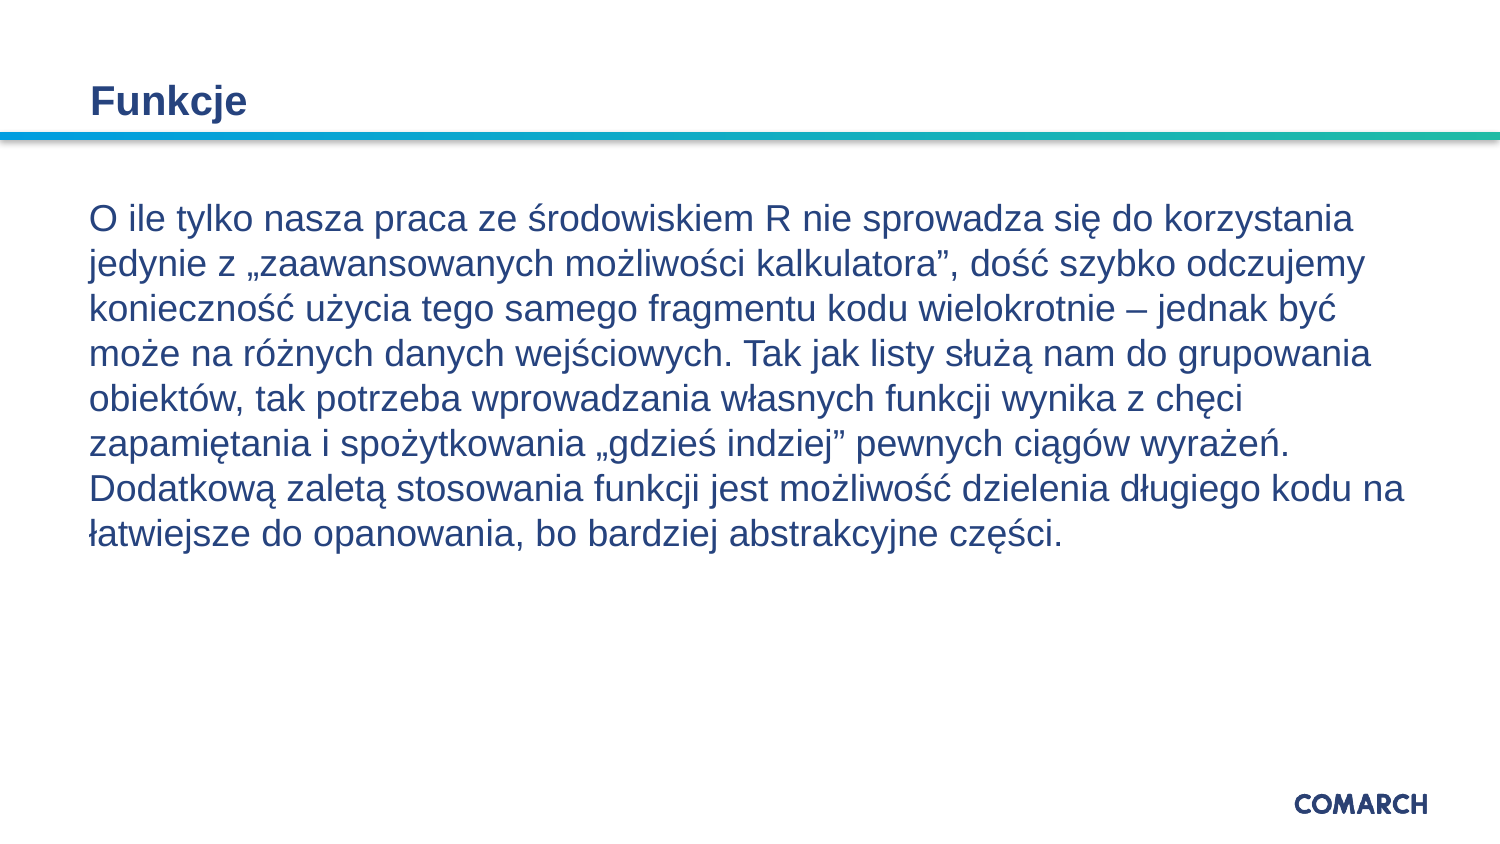

# Funkcje
O ile tylko nasza praca ze środowiskiem R nie sprowadza się do korzystania jedynie z „zaawansowanych możliwości kalkulatora”, dość szybko odczujemy konieczność użycia tego samego fragmentu kodu wielokrotnie – jednak być może na różnych danych wejściowych. Tak jak listy służą nam do grupowania obiektów, tak potrzeba wprowadzania własnych funkcji wynika z chęci zapamiętania i spożytkowania „gdzieś indziej” pewnych ciągów wyrażeń. Dodatkową zaletą stosowania funkcji jest możliwość dzielenia długiego kodu na łatwiejsze do opanowania, bo bardziej abstrakcyjne części.